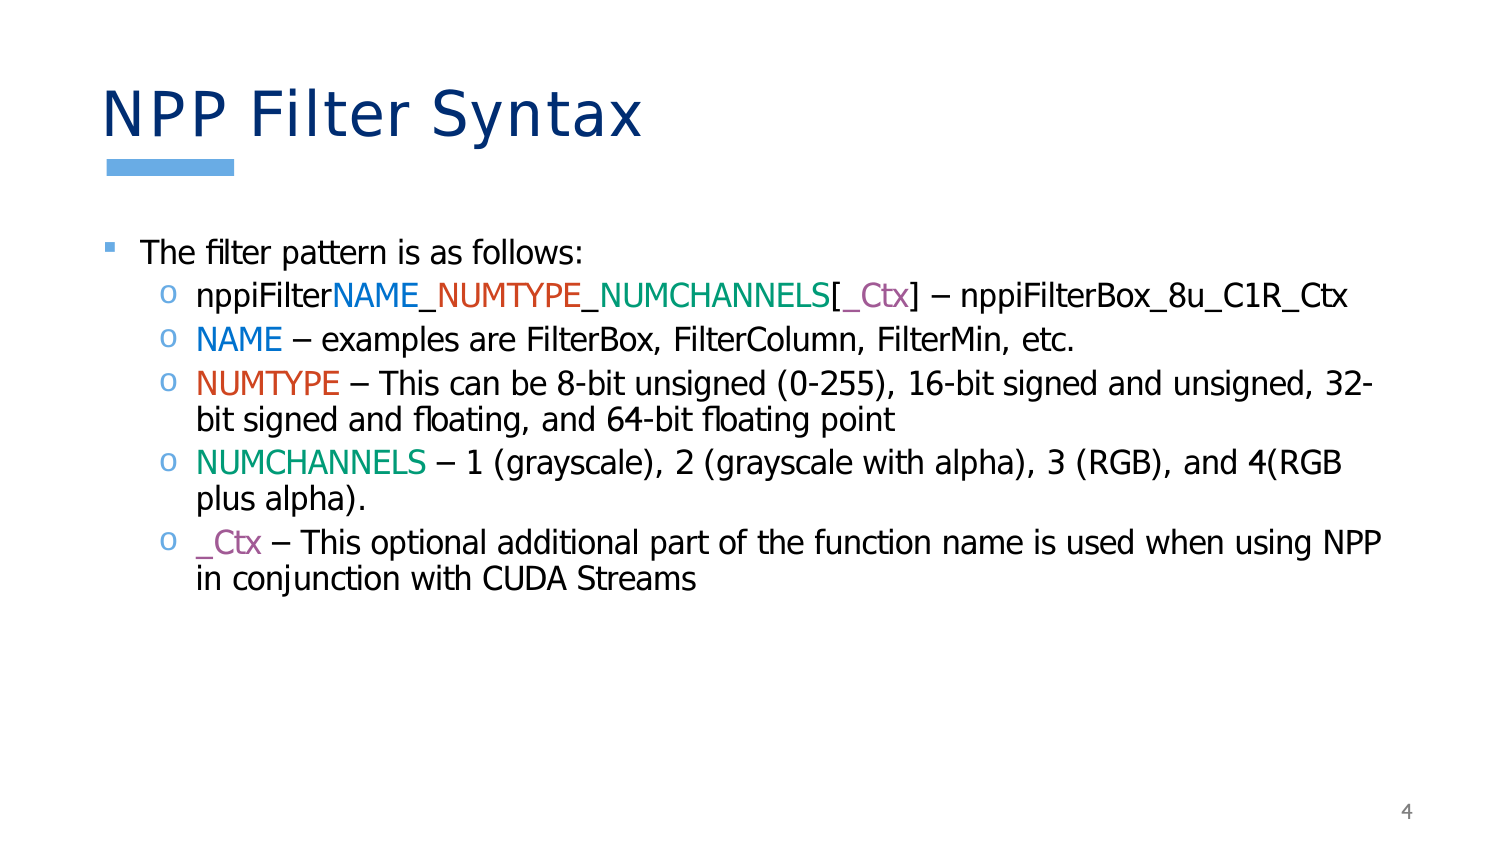

# NPP Filter Syntax
The filter pattern is as follows:
nppiFilterNAME_NUMTYPE_NUMCHANNELS[_Ctx] – nppiFilterBox_8u_C1R_Ctx
NAME – examples are FilterBox, FilterColumn, FilterMin, etc.
NUMTYPE – This can be 8-bit unsigned (0-255), 16-bit signed and unsigned, 32-bit signed and floating, and 64-bit floating point
NUMCHANNELS – 1 (grayscale), 2 (grayscale with alpha), 3 (RGB), and 4(RGB plus alpha).
_Ctx – This optional additional part of the function name is used when using NPP in conjunction with CUDA Streams